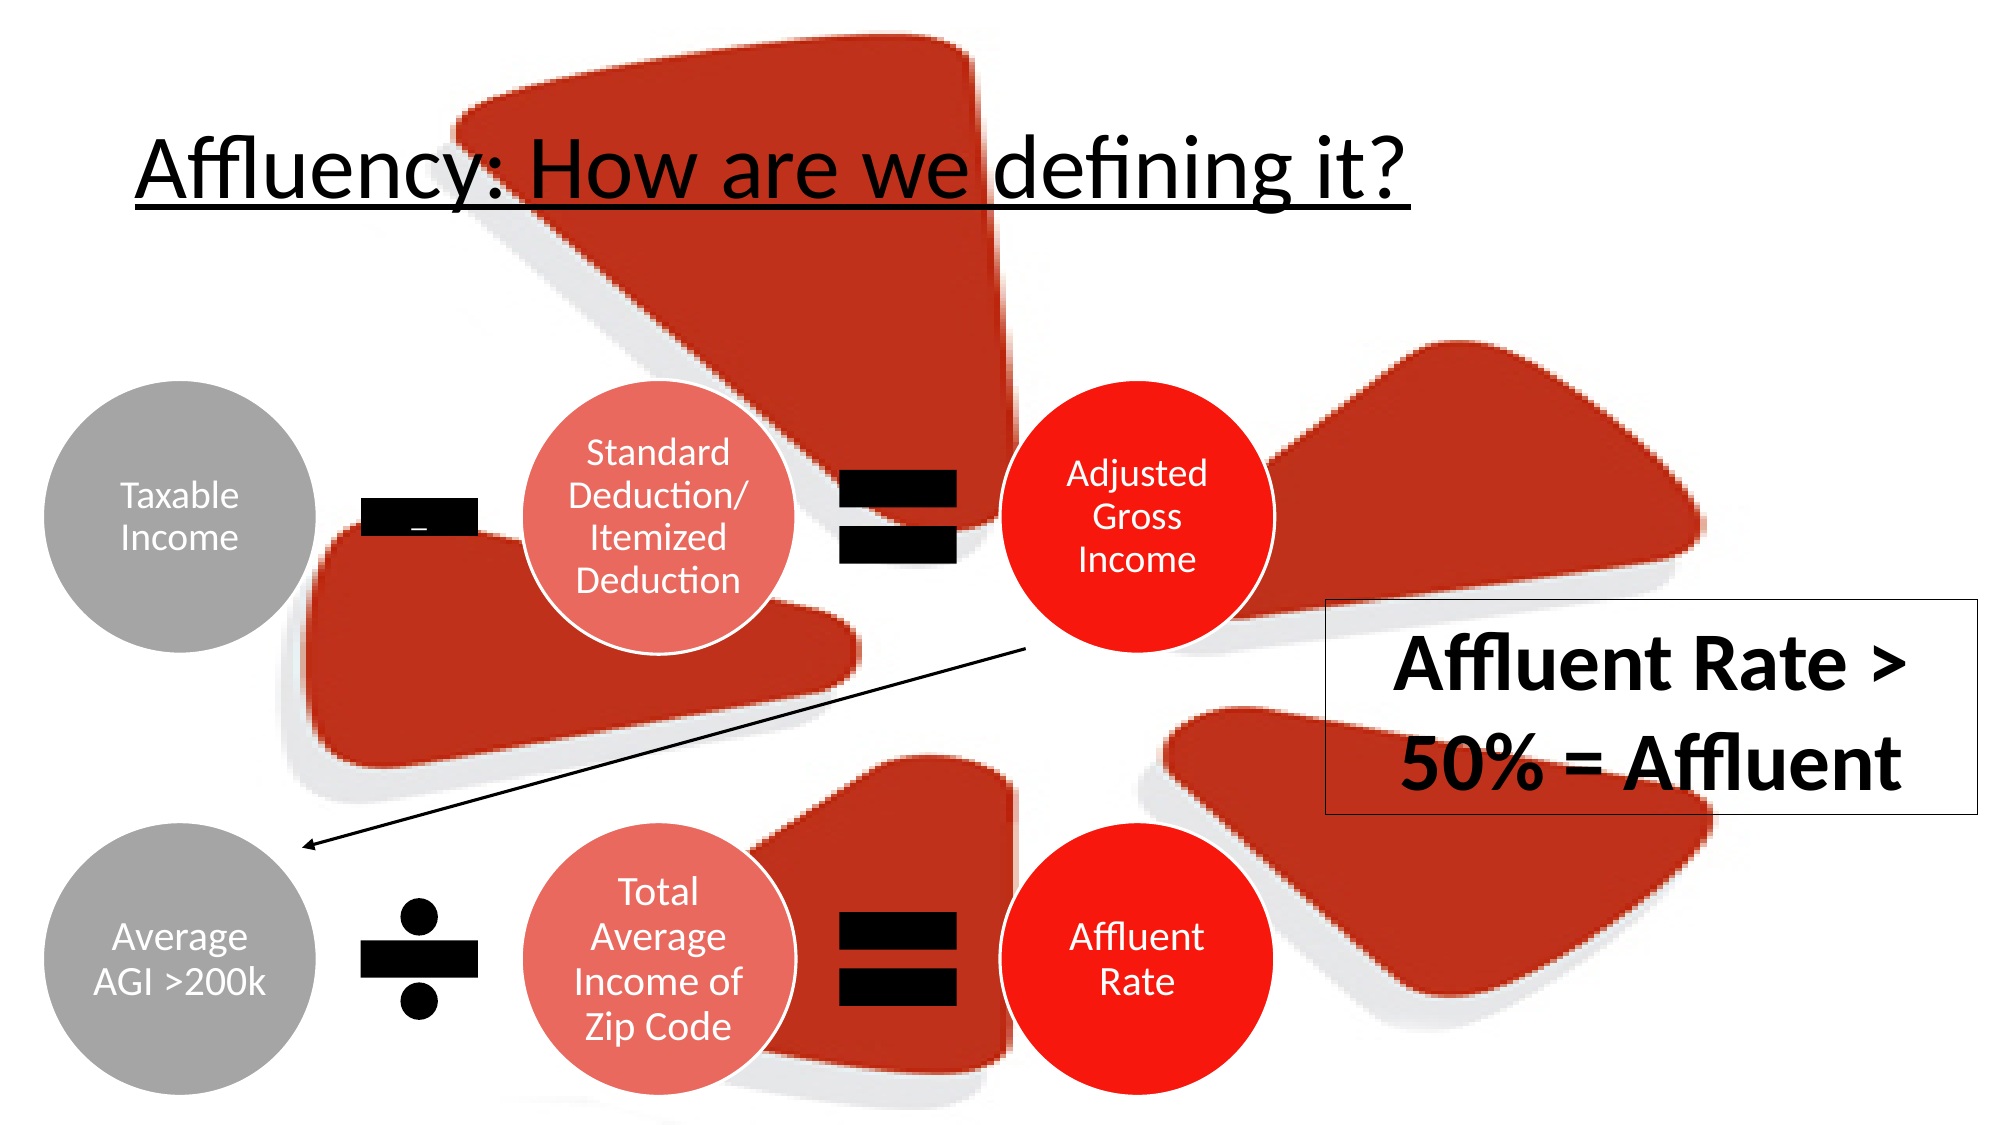

# Affluency: How are we defining it?
Taxable Income
_
Standard Deduction/ Itemized Deduction

Adjusted Gross Income
Affluent Rate > 50% = Affluent
Average AGI >200k

Total Average Income of Zip Code

Affluent Rate